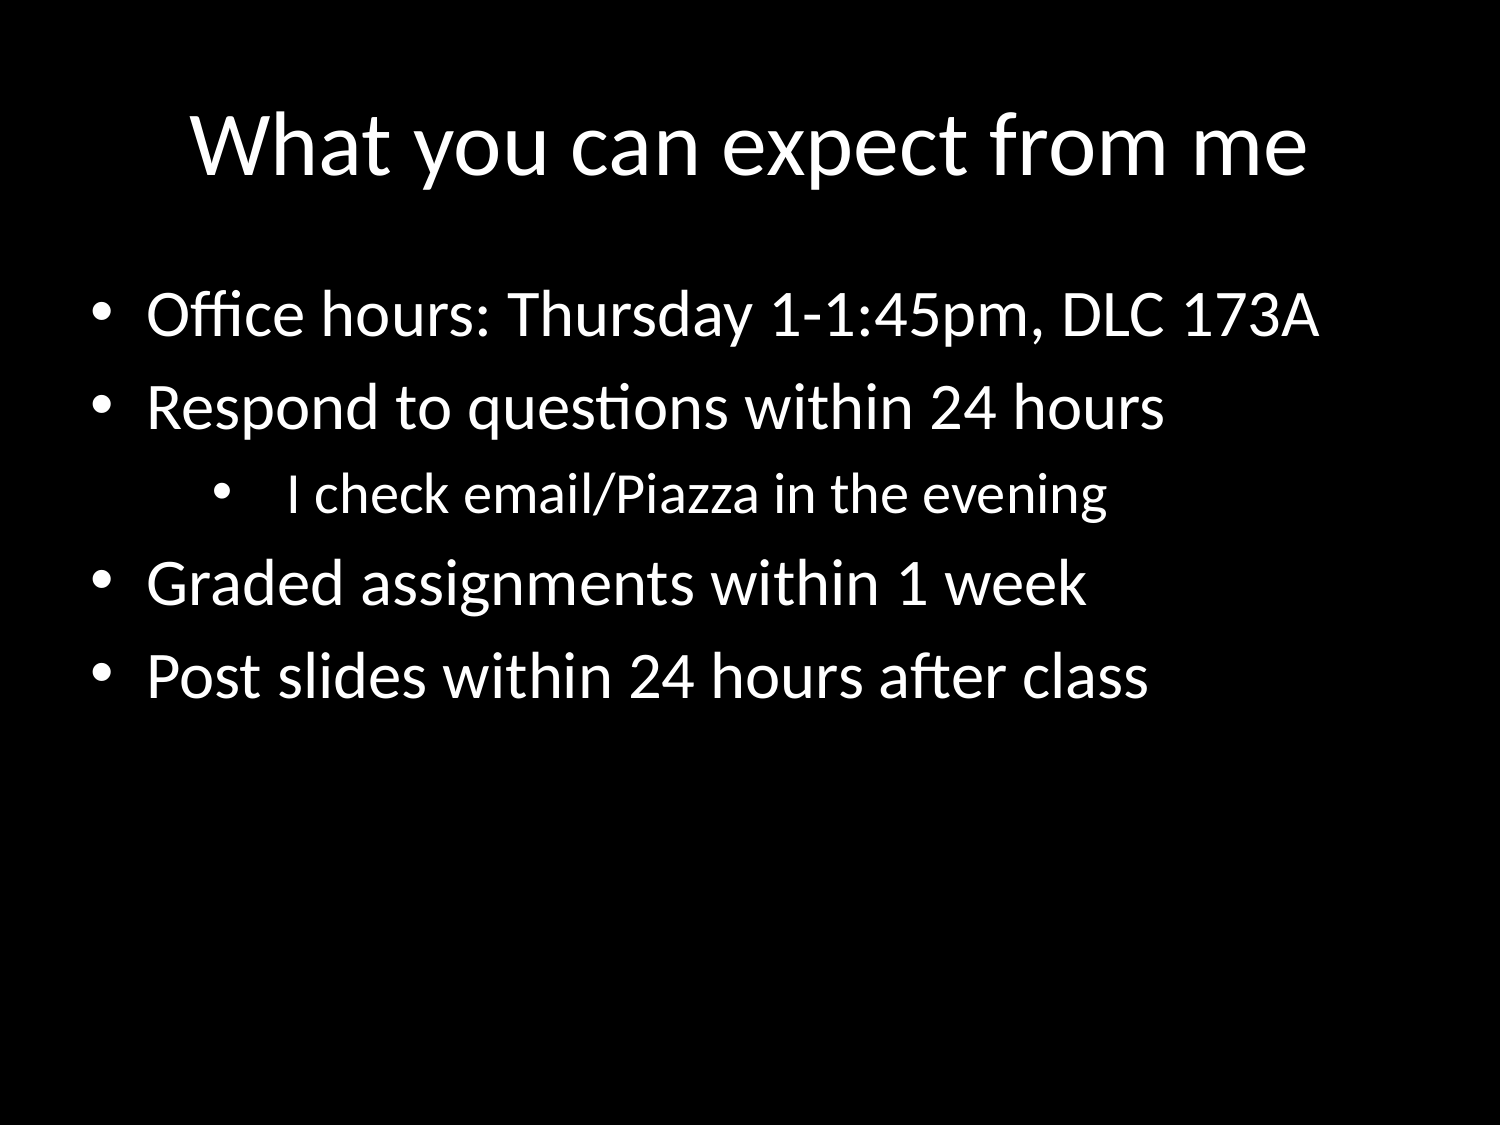

# What you can expect from me
Office hours: Thursday 1-1:45pm, DLC 173A
Respond to questions within 24 hours
I check email/Piazza in the evening
Graded assignments within 1 week
Post slides within 24 hours after class